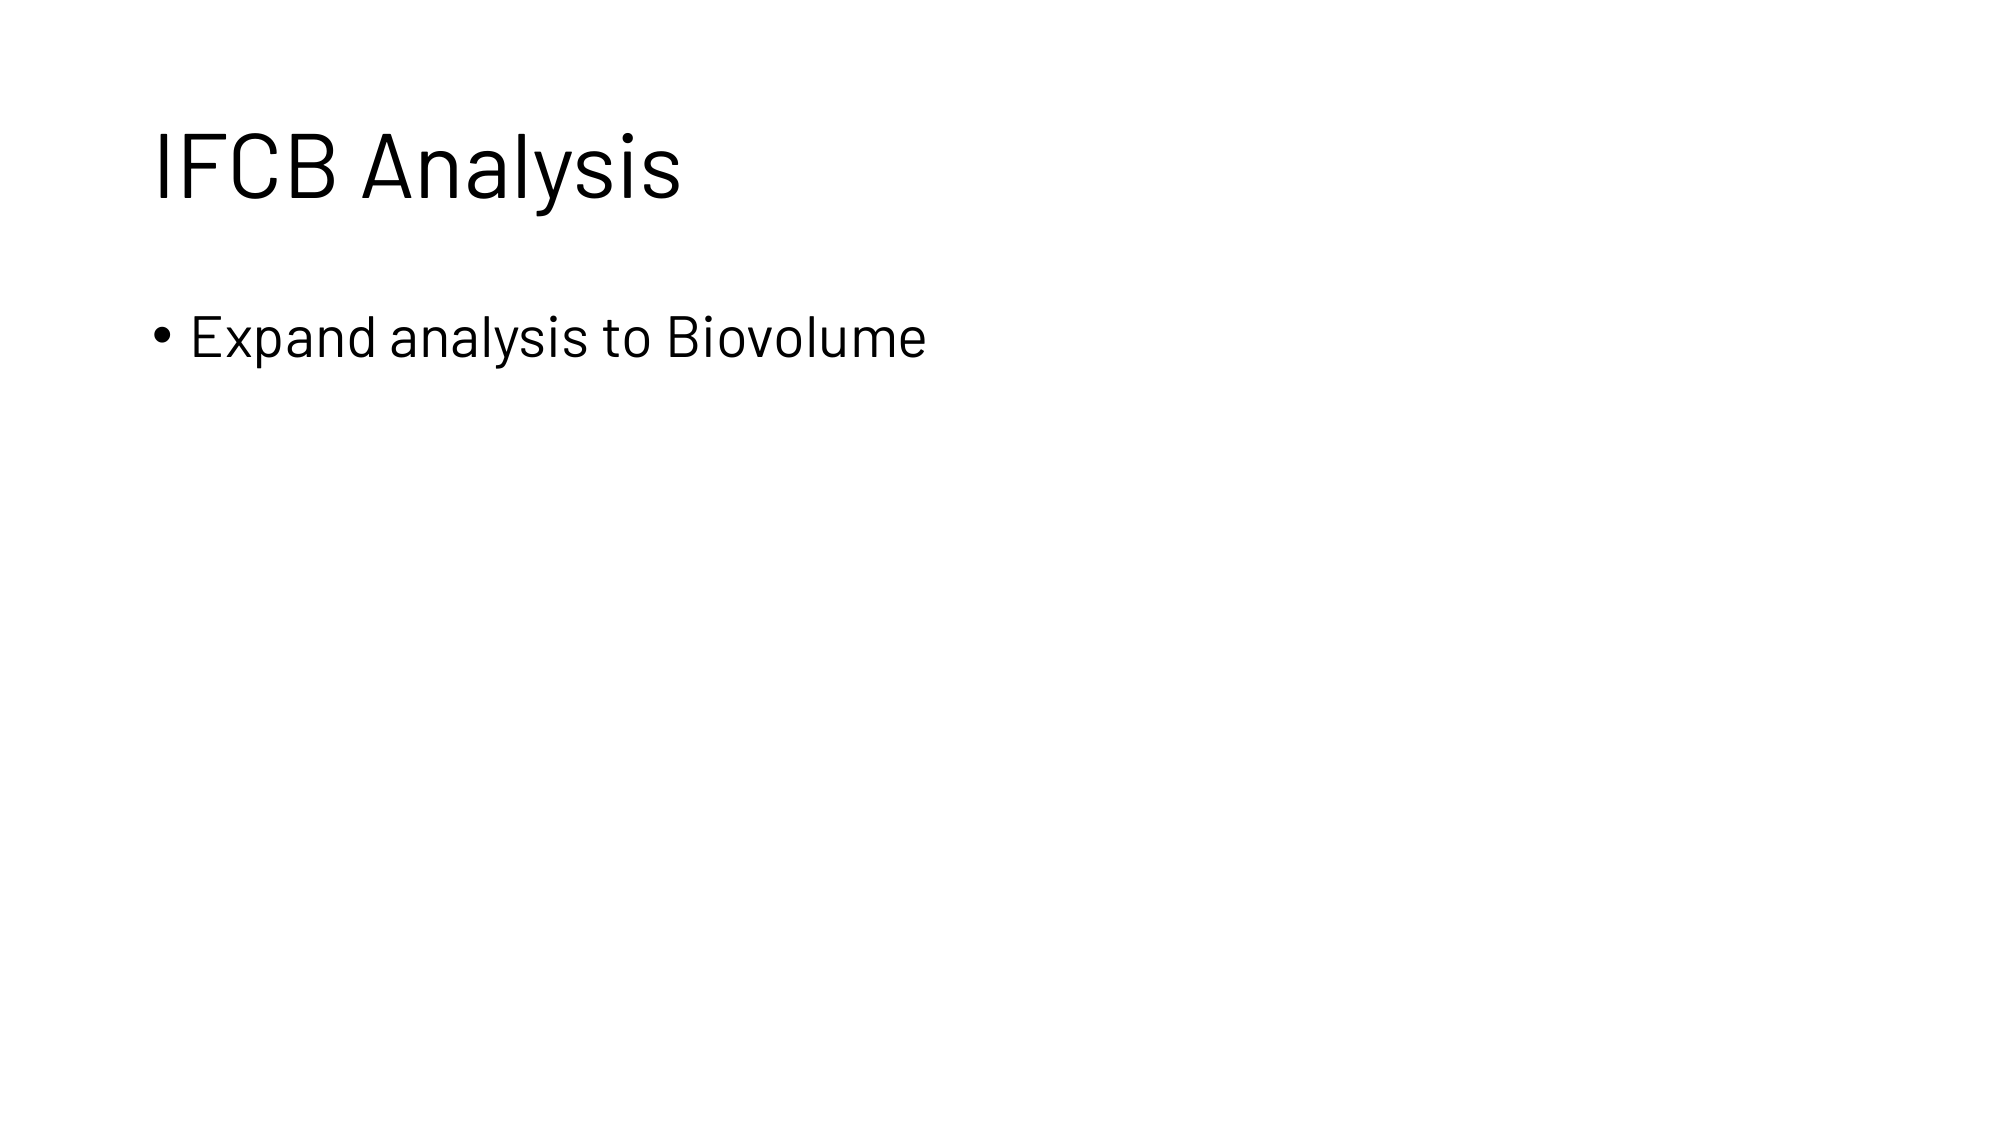

# IFCB Analysis
Expand analysis to Biovolume